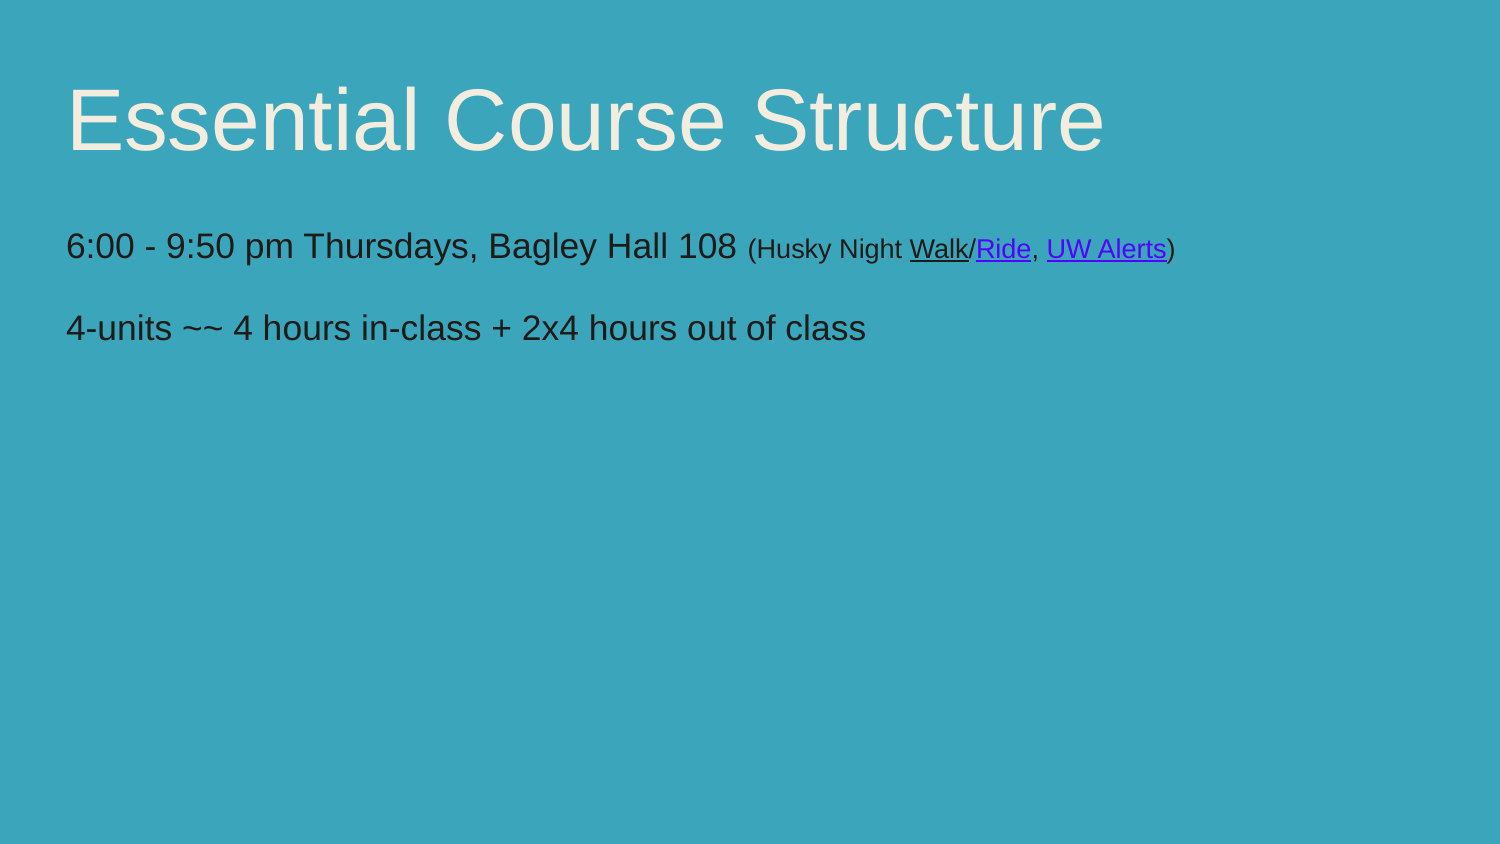

# Essential Course Structure
6:00 - 9:50 pm Thursdays, Bagley Hall 108 (Husky Night Walk/Ride, UW Alerts)
4-units ~~ 4 hours in-class + 2x4 hours out of class